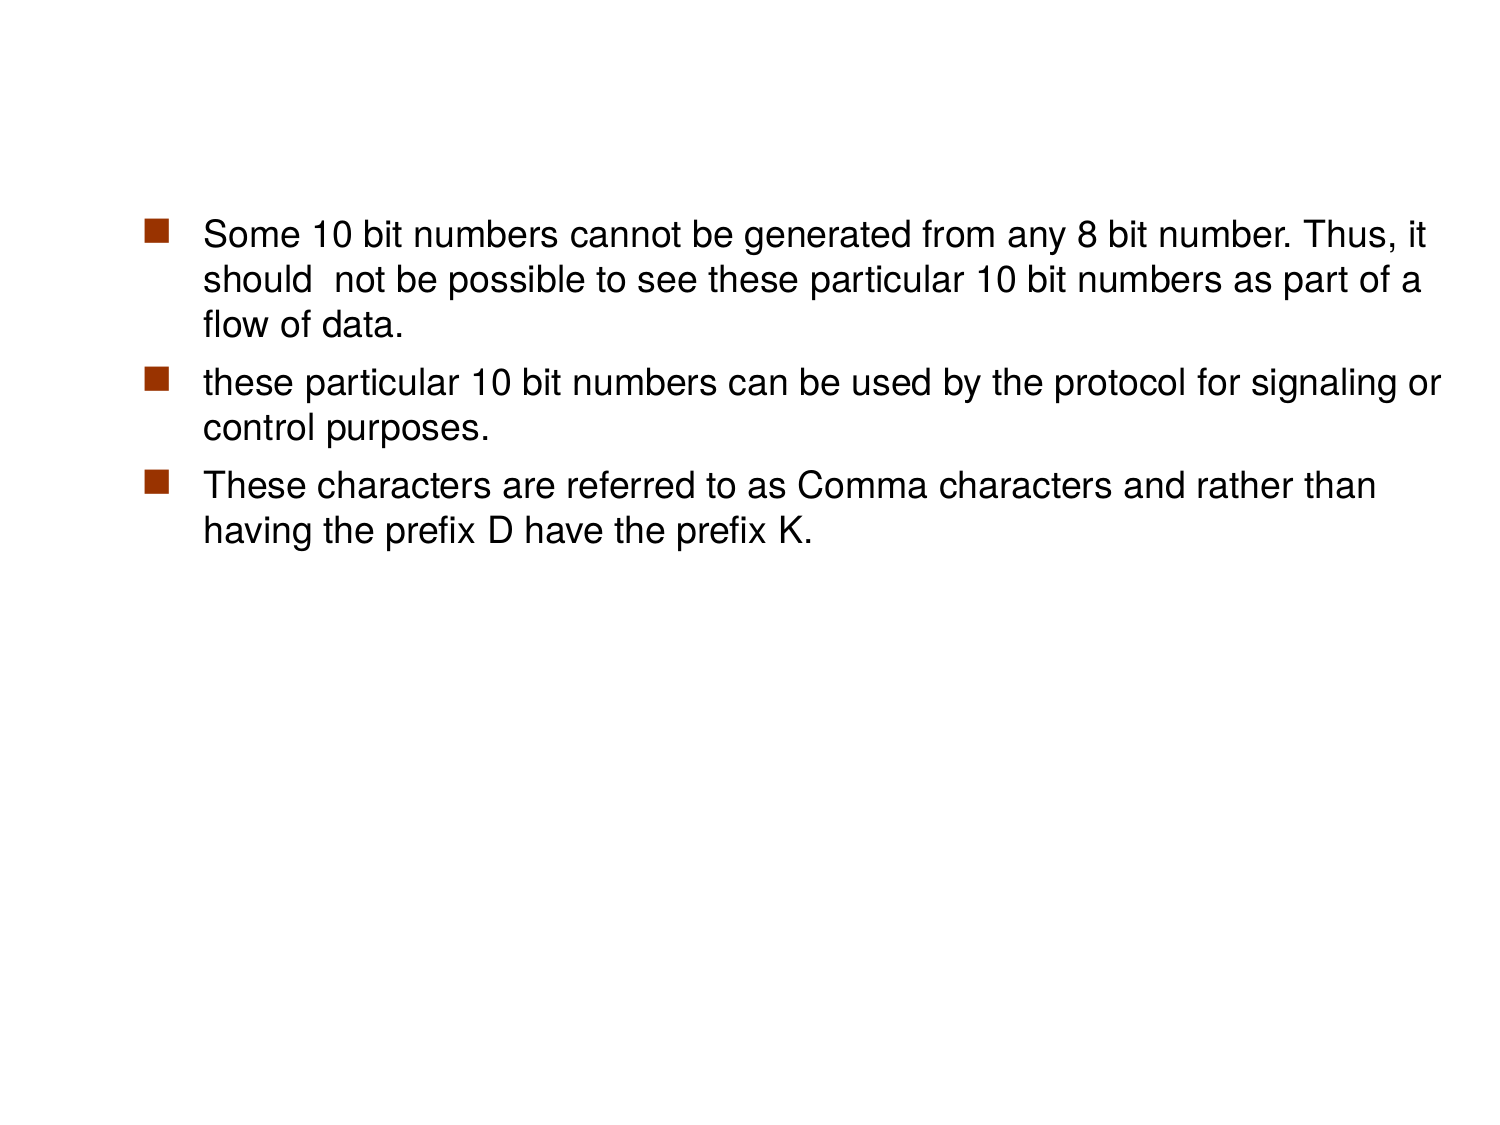

#
Some 10 bit numbers cannot be generated from any 8 bit number. Thus, it should  not be possible to see these particular 10 bit numbers as part of a flow of data.
these particular 10 bit numbers can be used by the protocol for signaling or control purposes.
These characters are referred to as Comma characters and rather than having the prefix D have the prefix K.